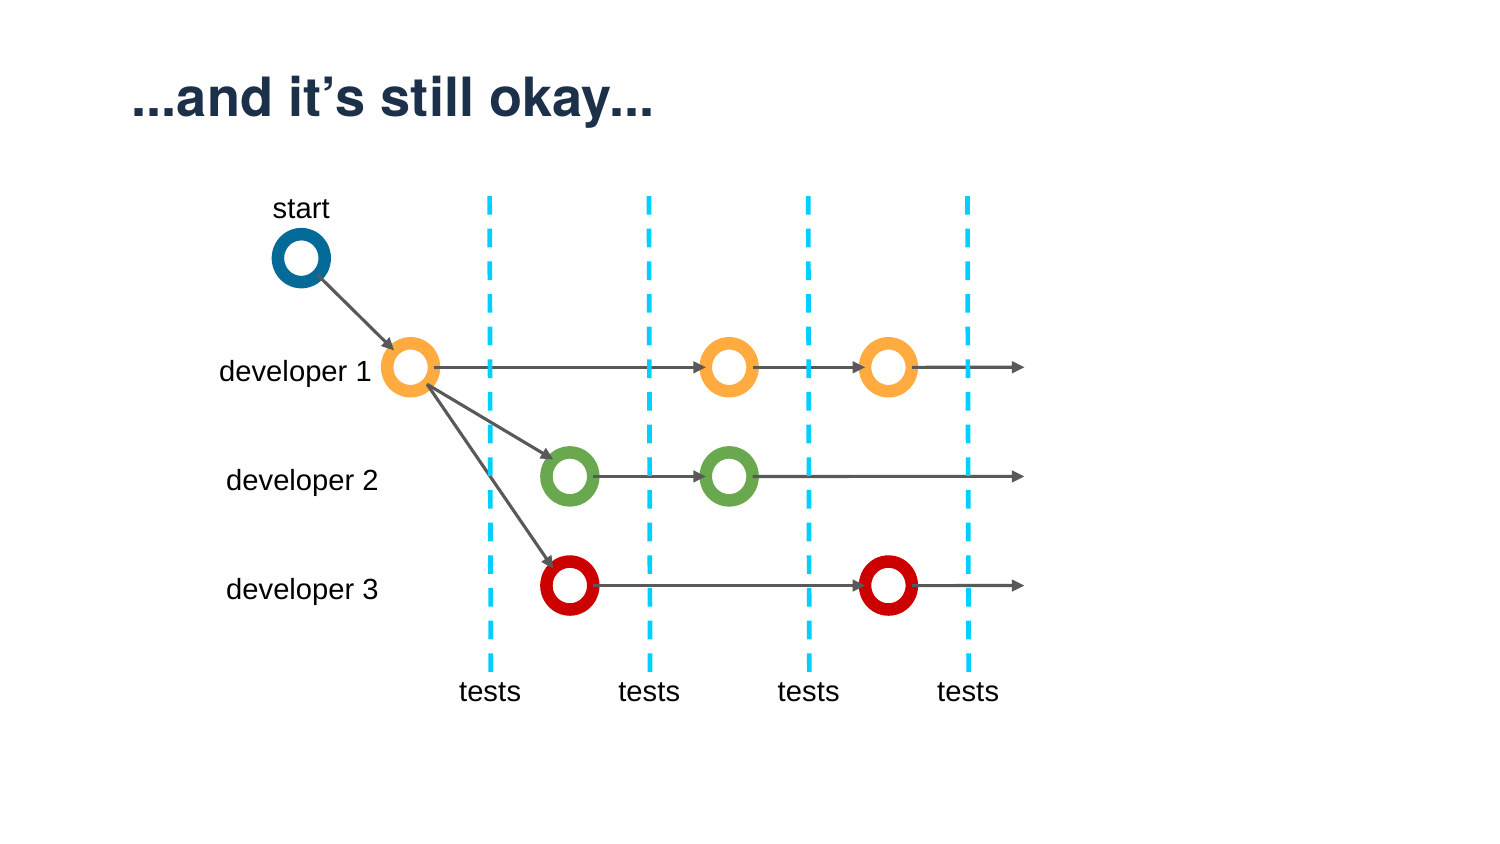

# ...and it’s still okay...
start

developer 1

developer 2

developer 3

tests
tests
tests
tests